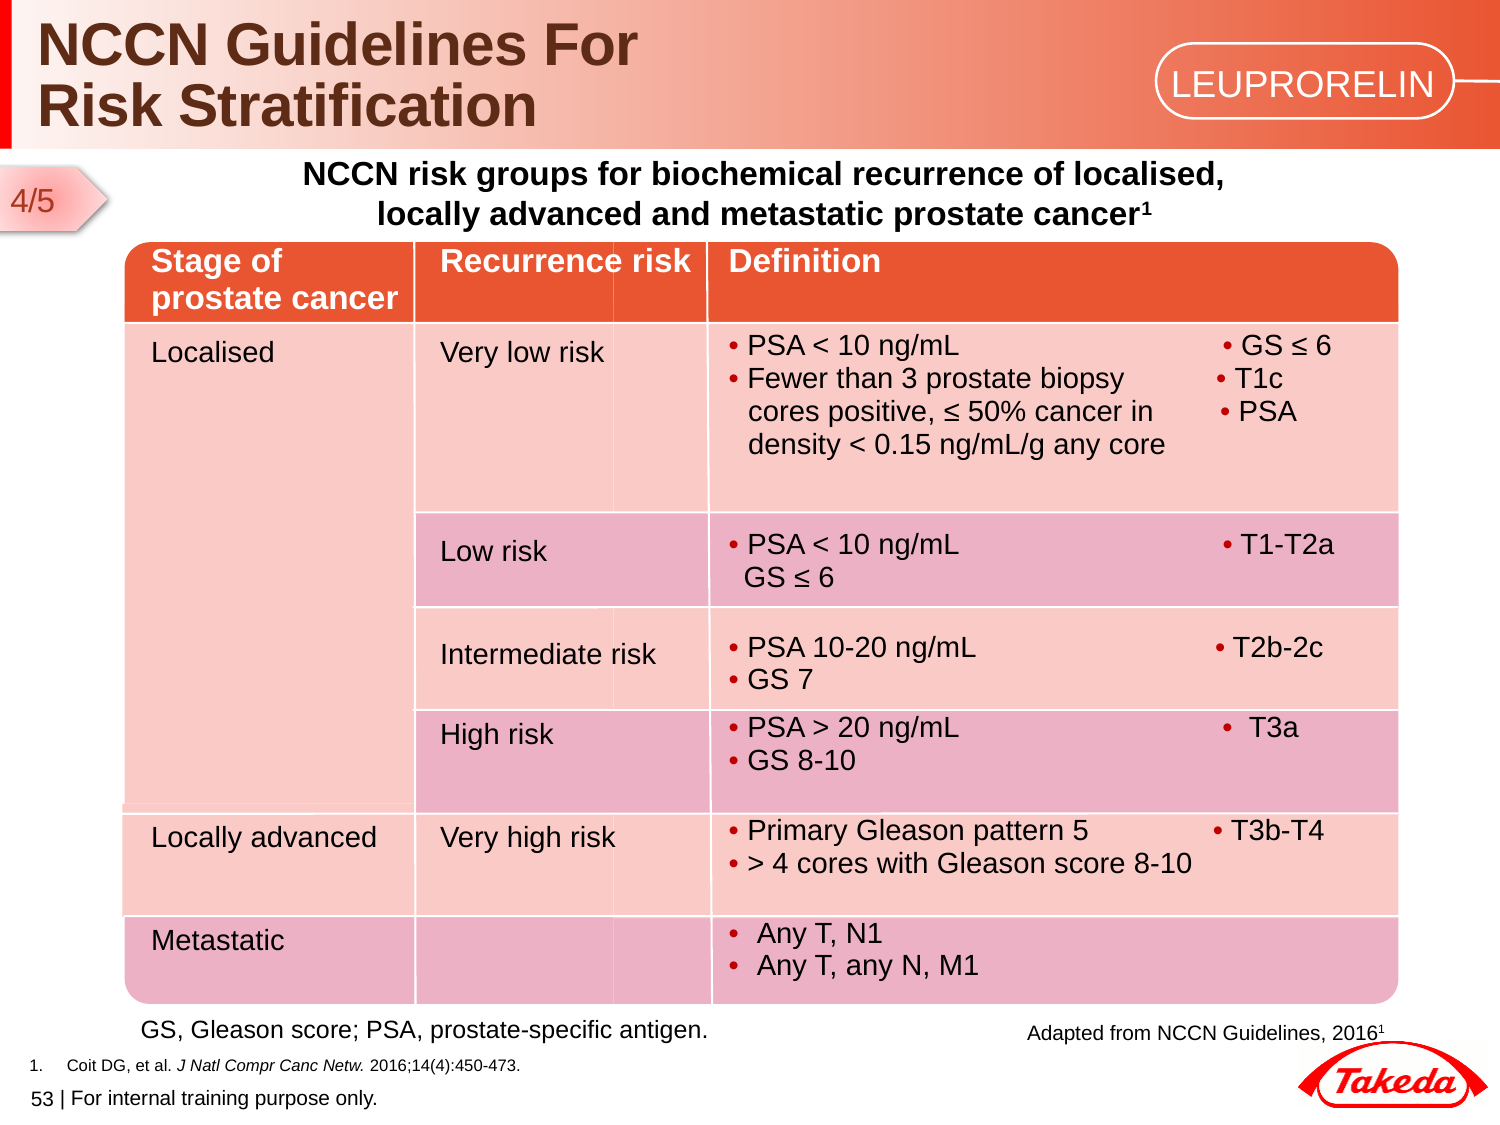

# NCCN Guidelines For Risk Stratification
NCCN risk groups for biochemical recurrence of localised,
locally advanced and metastatic prostate cancer1

4/5
| Stage of prostate cancer | Recurrence risk | Definition |
| --- | --- | --- |
| Localised | Very low risk | • PSA < 10 ng/mL • GS ≤ 6 • Fewer than 3 prostate biopsy • T1c cores positive, ≤ 50% cancer in • PSA density < 0.15 ng/mL/g any core |
|  | Low risk | • PSA < 10 ng/mL • T1-T2a GS ≤ 6 |
|  | Intermediate risk | • PSA 10-20 ng/mL • T2b-2c • GS 7 |
|  | High risk | • PSA > 20 ng/mL • T3a • GS 8-10 |
| Locally advanced | Very high risk | • Primary Gleason pattern 5 • T3b-T4 • > 4 cores with Gleason score 8-10 |
| Metastatic |  | Any T, N1 Any T, any N, M1 |

GS, Gleason score; PSA, prostate-specific antigen.
Adapted from NCCN Guidelines, 20161
Coit DG, et al. J Natl Compr Canc Netw. 2016;14(4):450-473.